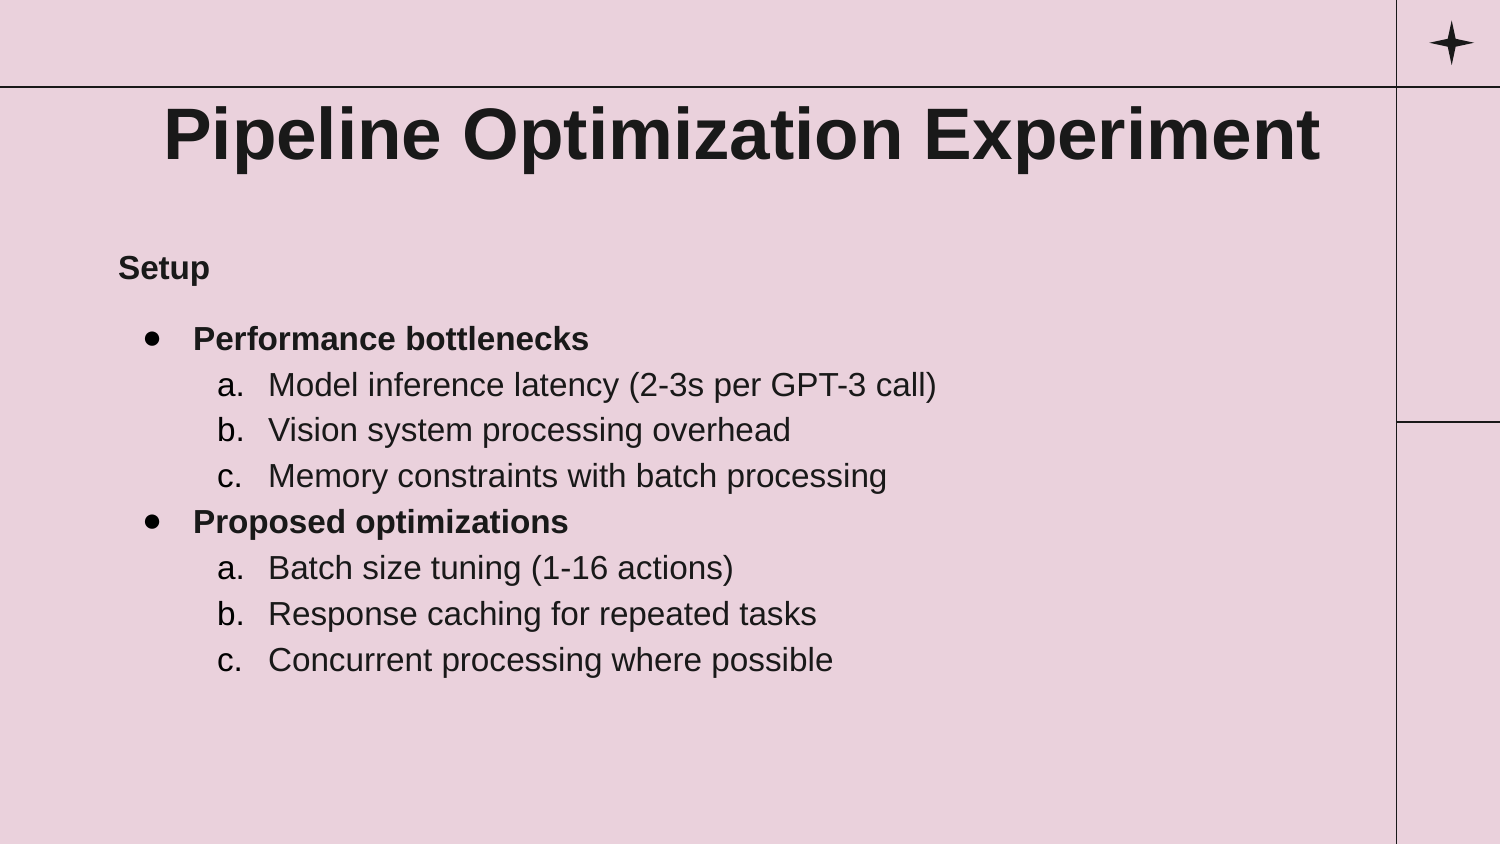

# Pipeline Optimization Experiment

Setup
Performance bottlenecks
Model inference latency (2-3s per GPT-3 call)
Vision system processing overhead
Memory constraints with batch processing
Proposed optimizations
Batch size tuning (1-16 actions)
Response caching for repeated tasks
Concurrent processing where possible